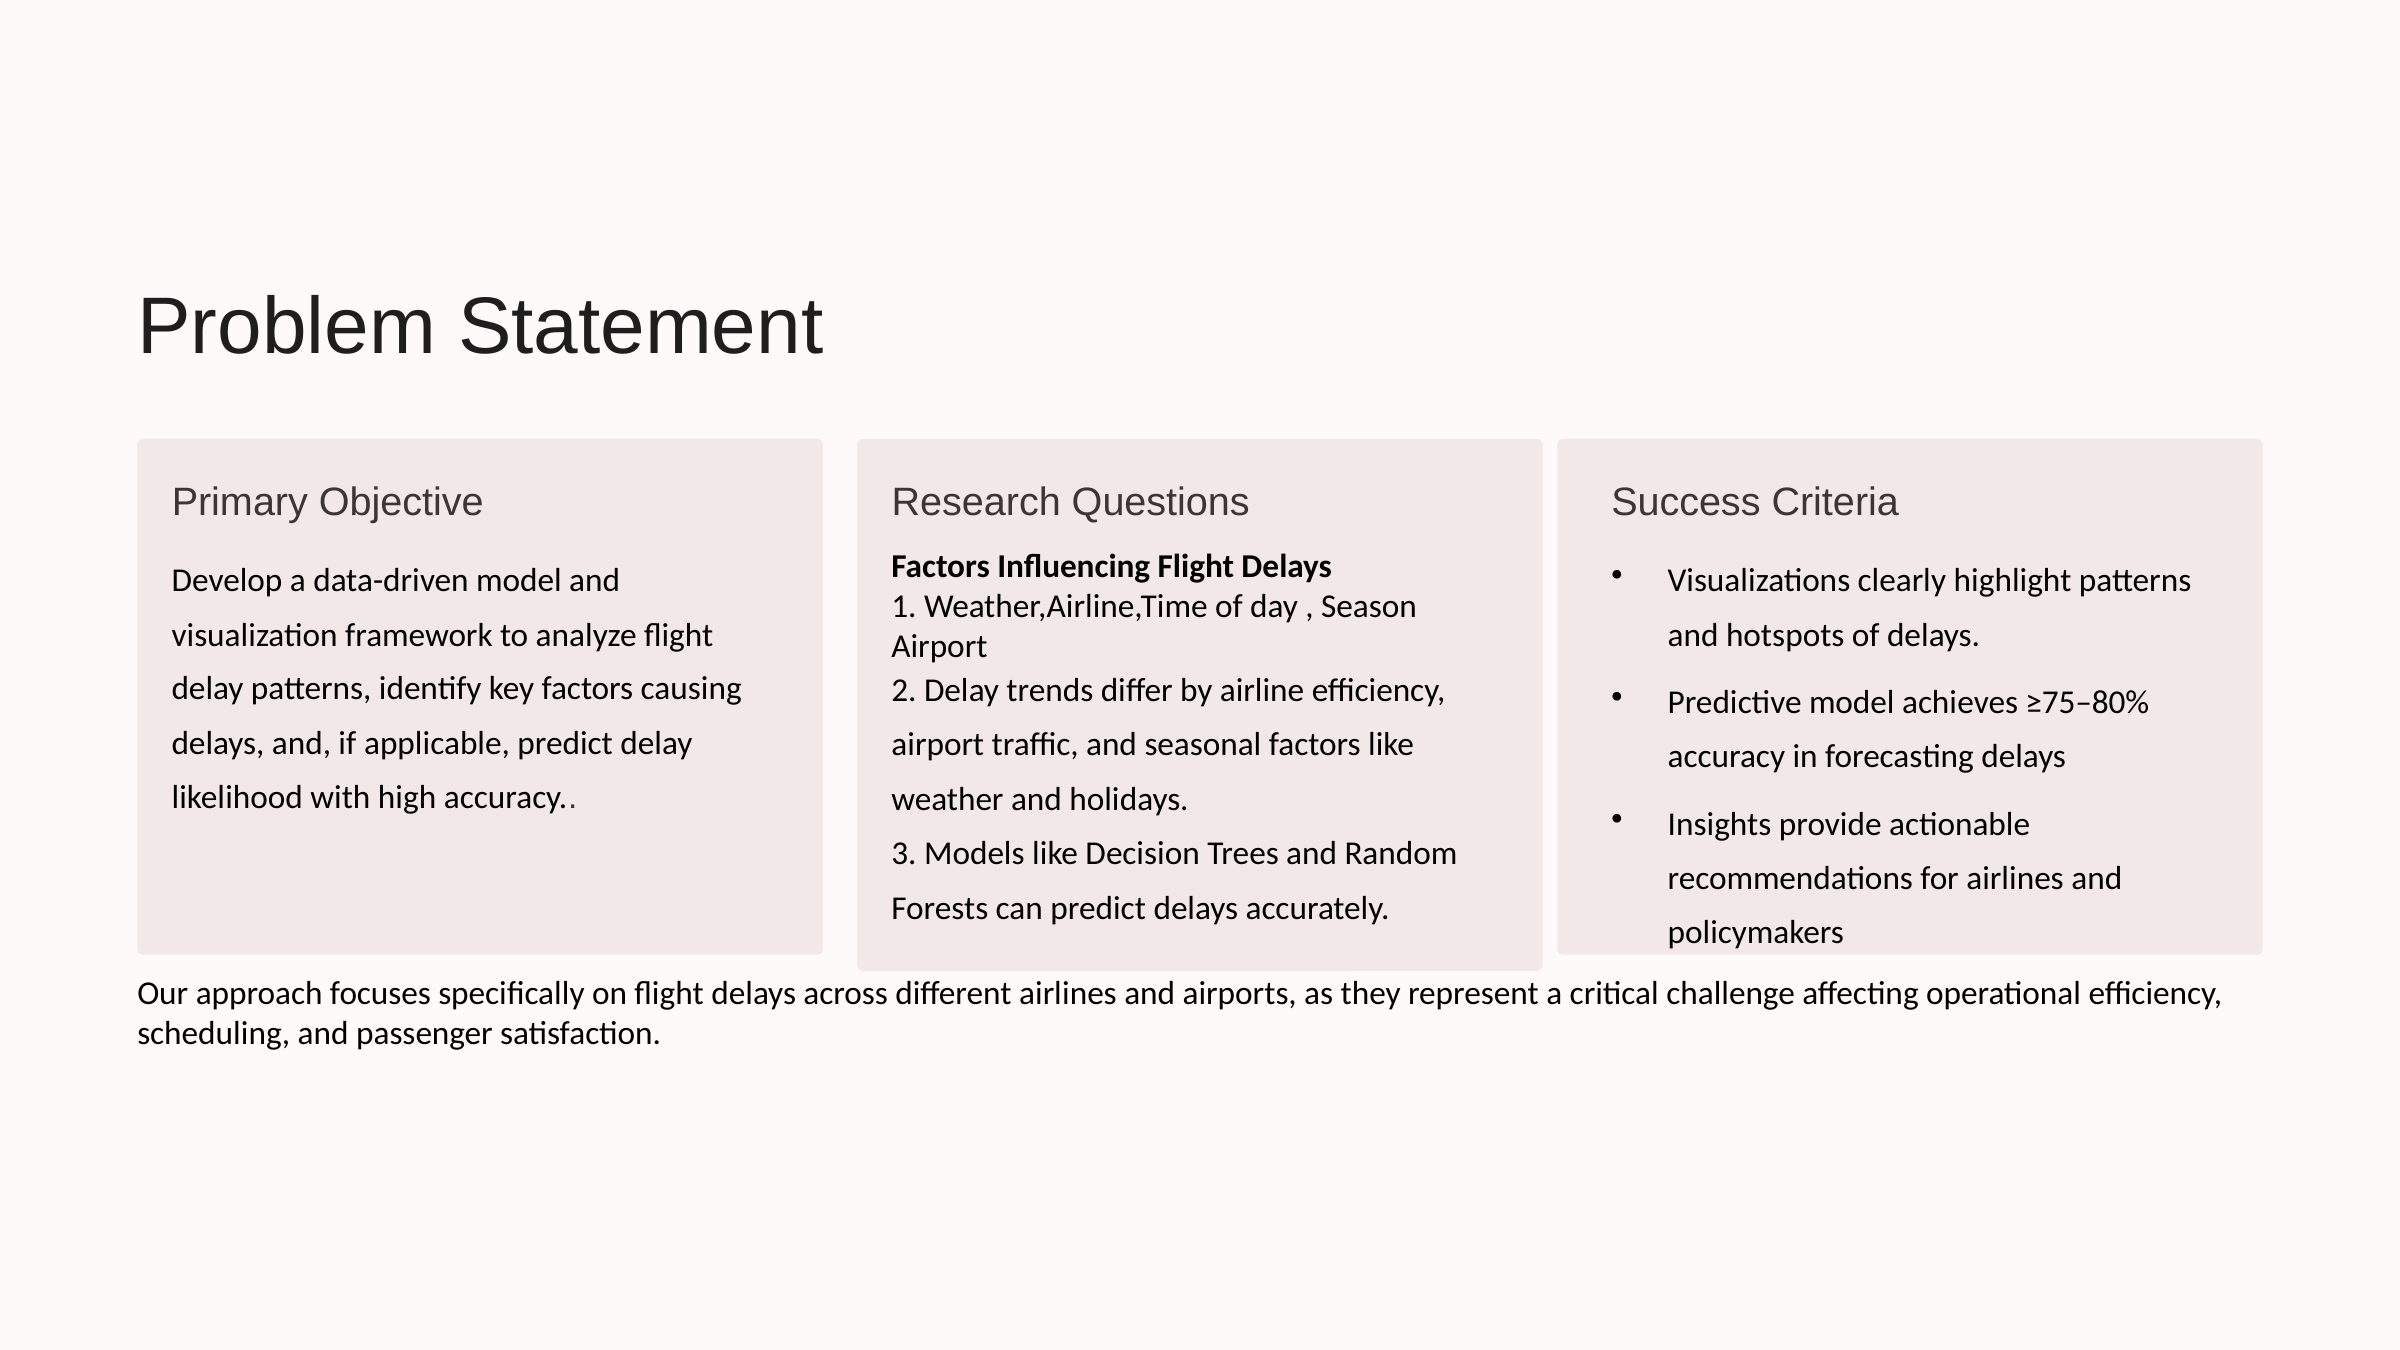

Problem Statement

Primary Objective
Research Questions
Success Criteria
Develop a data-driven model and visualization framework to analyze flight delay patterns, identify key factors causing delays, and, if applicable, predict delay likelihood with high accuracy..
Factors Influencing Flight Delays
1. Weather,Airline,Time of day , Season
Airport
Visualizations clearly highlight patterns and hotspots of delays.
2. Delay trends differ by airline efficiency, airport traffic, and seasonal factors like weather and holidays.
Predictive model achieves ≥75–80% accuracy in forecasting delays
Insights provide actionable recommendations for airlines and policymakers
3. Models like Decision Trees and Random Forests can predict delays accurately.
Our approach focuses specifically on flight delays across different airlines and airports, as they represent a critical challenge affecting operational efficiency, scheduling, and passenger satisfaction.